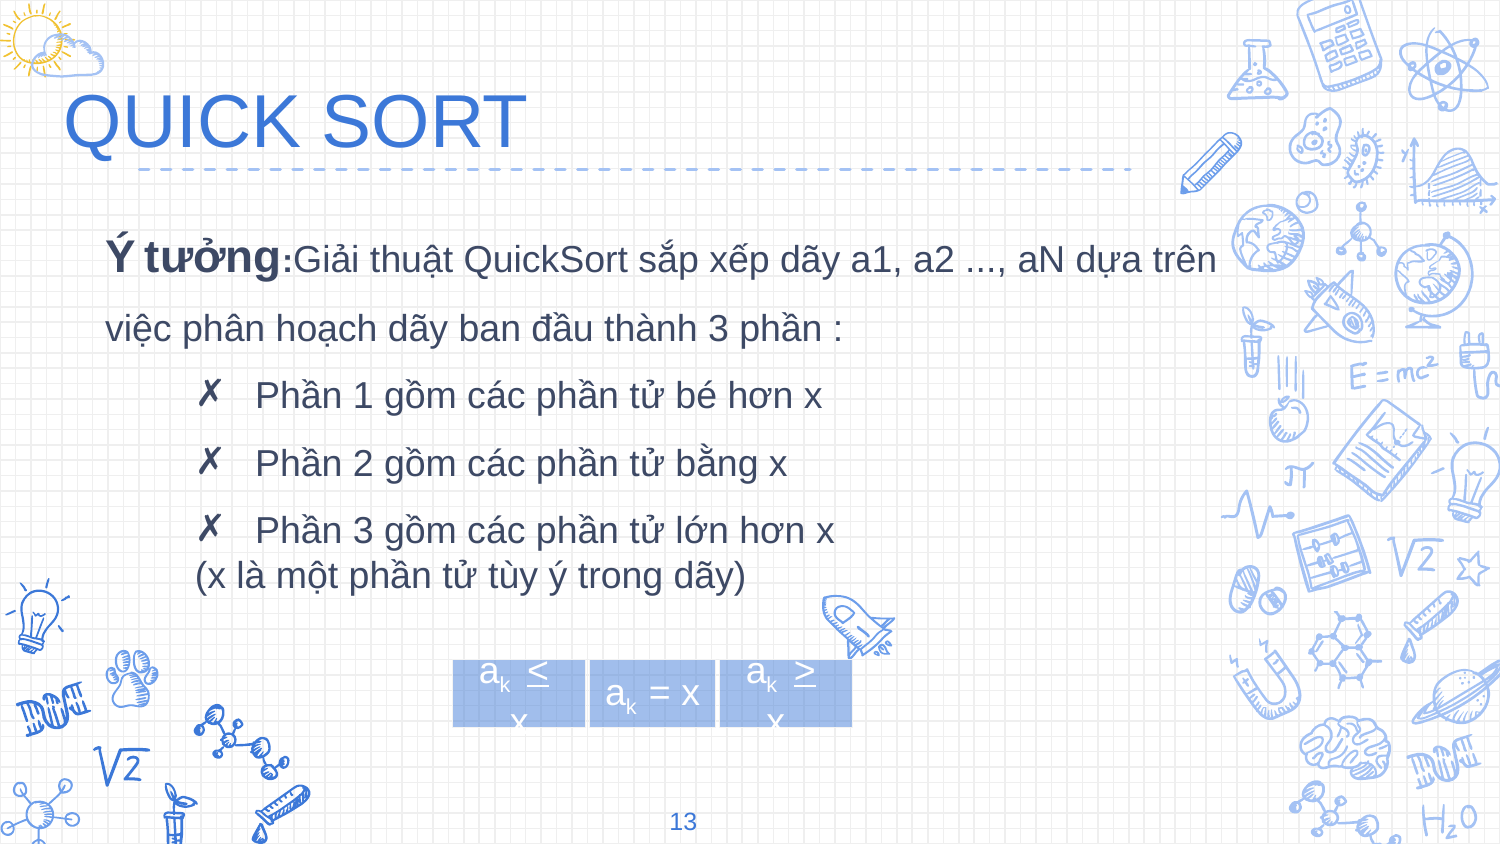

# QUICK SORT

Ý tưởng:Giải thuật QuickSort sắp xếp dãy a1, a2 ..., aN dựa trên việc phân hoạch dãy ban đầu thành 3 phần :
Phần 1 gồm các phần tử bé hơn x
Phần 2 gồm các phần tử bằng x
Phần 3 gồm các phần tử lớn hơn x
(x là một phần tử tùy ý trong dãy)

ak  <  x
ak  = x
ak  >  x

13